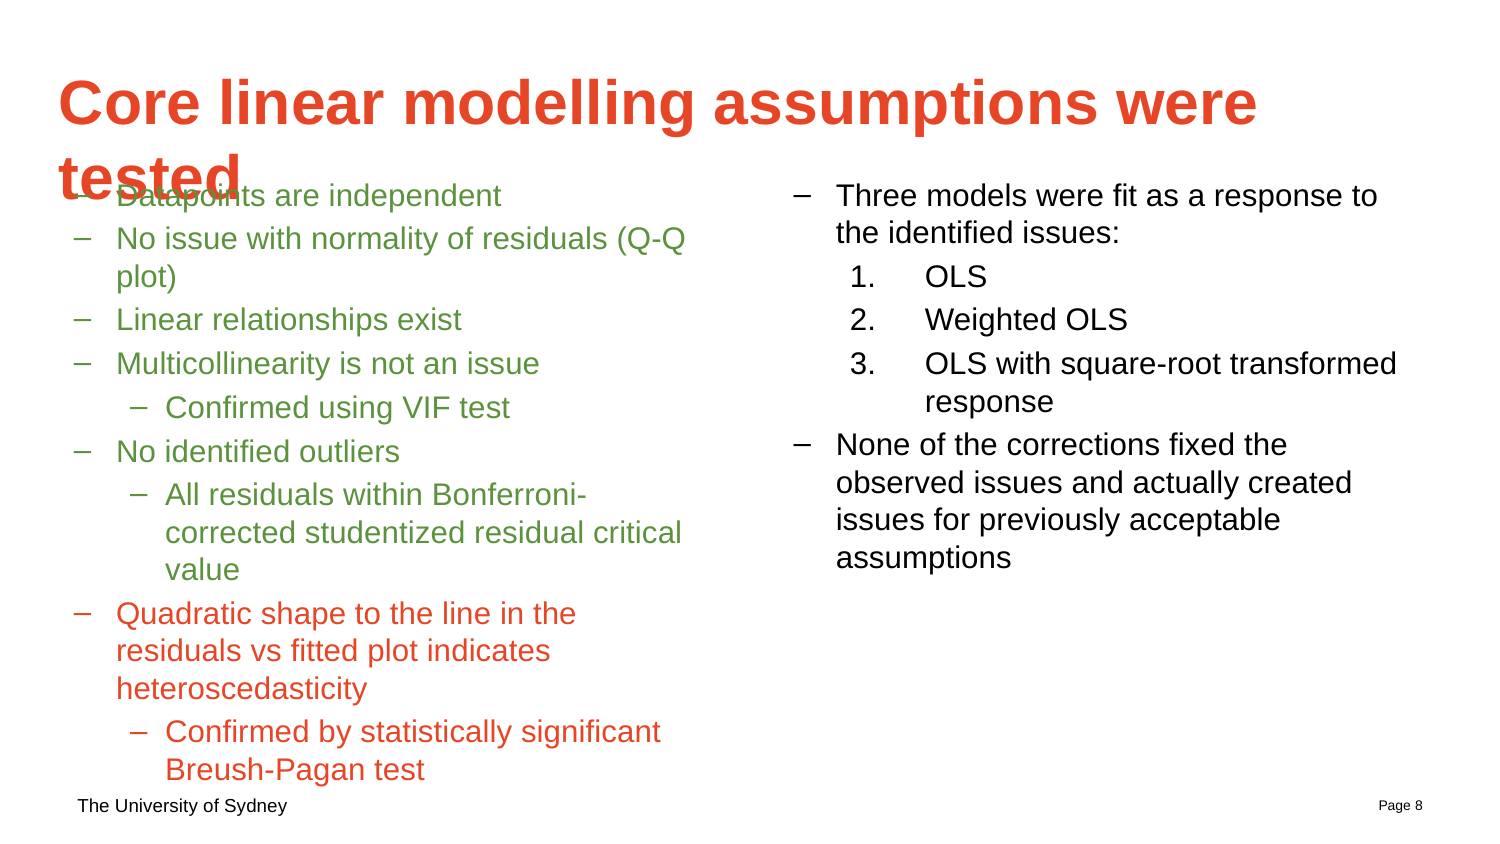

# Core linear modelling assumptions were tested
Datapoints are independent
No issue with normality of residuals (Q-Q plot)
Linear relationships exist
Multicollinearity is not an issue
Confirmed using VIF test
No identified outliers
All residuals within Bonferroni-corrected studentized residual critical value
Quadratic shape to the line in the residuals vs fitted plot indicates heteroscedasticity
Confirmed by statistically significant Breush-Pagan test
Three models were fit as a response to the identified issues:
OLS
Weighted OLS
OLS with square-root transformed response
None of the corrections fixed the observed issues and actually created issues for previously acceptable assumptions